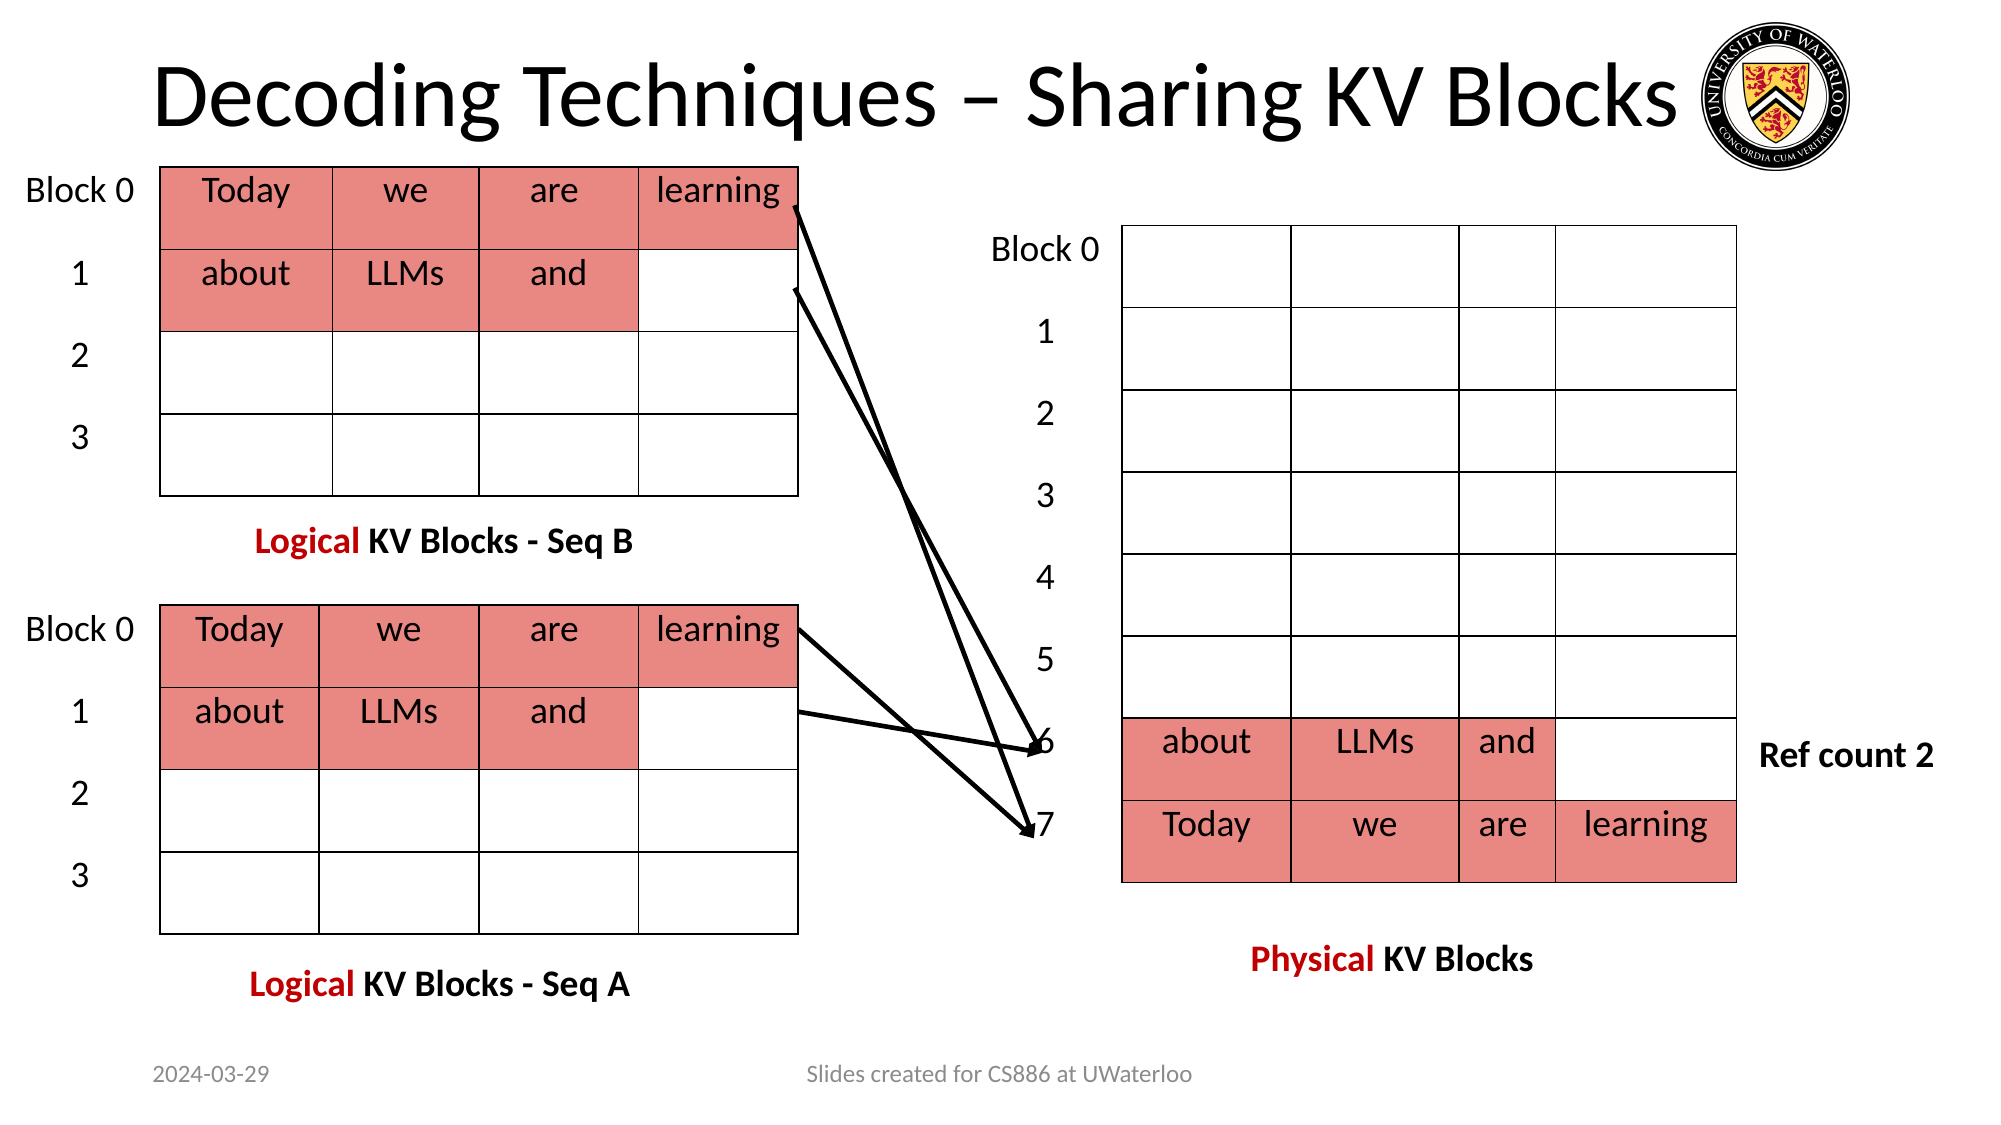

# Decoding Techniques – Sharing KV Blocks
| Block 0 | Today | we | are | learning |
| --- | --- | --- | --- | --- |
| 1 | about | LLMs | and |  |
| 2 |  |  |  |  |
| 3 |  |  |  |  |
| Block 0 |  |  |  |  |
| --- | --- | --- | --- | --- |
| 1 |  |  |  |  |
| 2 |  |  |  |  |
| 3 |  |  |  |  |
| 4 |  |  |  |  |
| 5 |  |  |  |  |
| 6 | about | LLMs | and |  |
| 7 | Today | we | are | learning |
Logical KV Blocks - Seq B
| Block 0 | Today | we | are | learning |
| --- | --- | --- | --- | --- |
| 1 | about | LLMs | and |  |
| 2 |  |  |  |  |
| 3 |  |  |  |  |
Ref count 2
Physical KV Blocks
Logical KV Blocks - Seq A
2024-03-29
Slides created for CS886 at UWaterloo